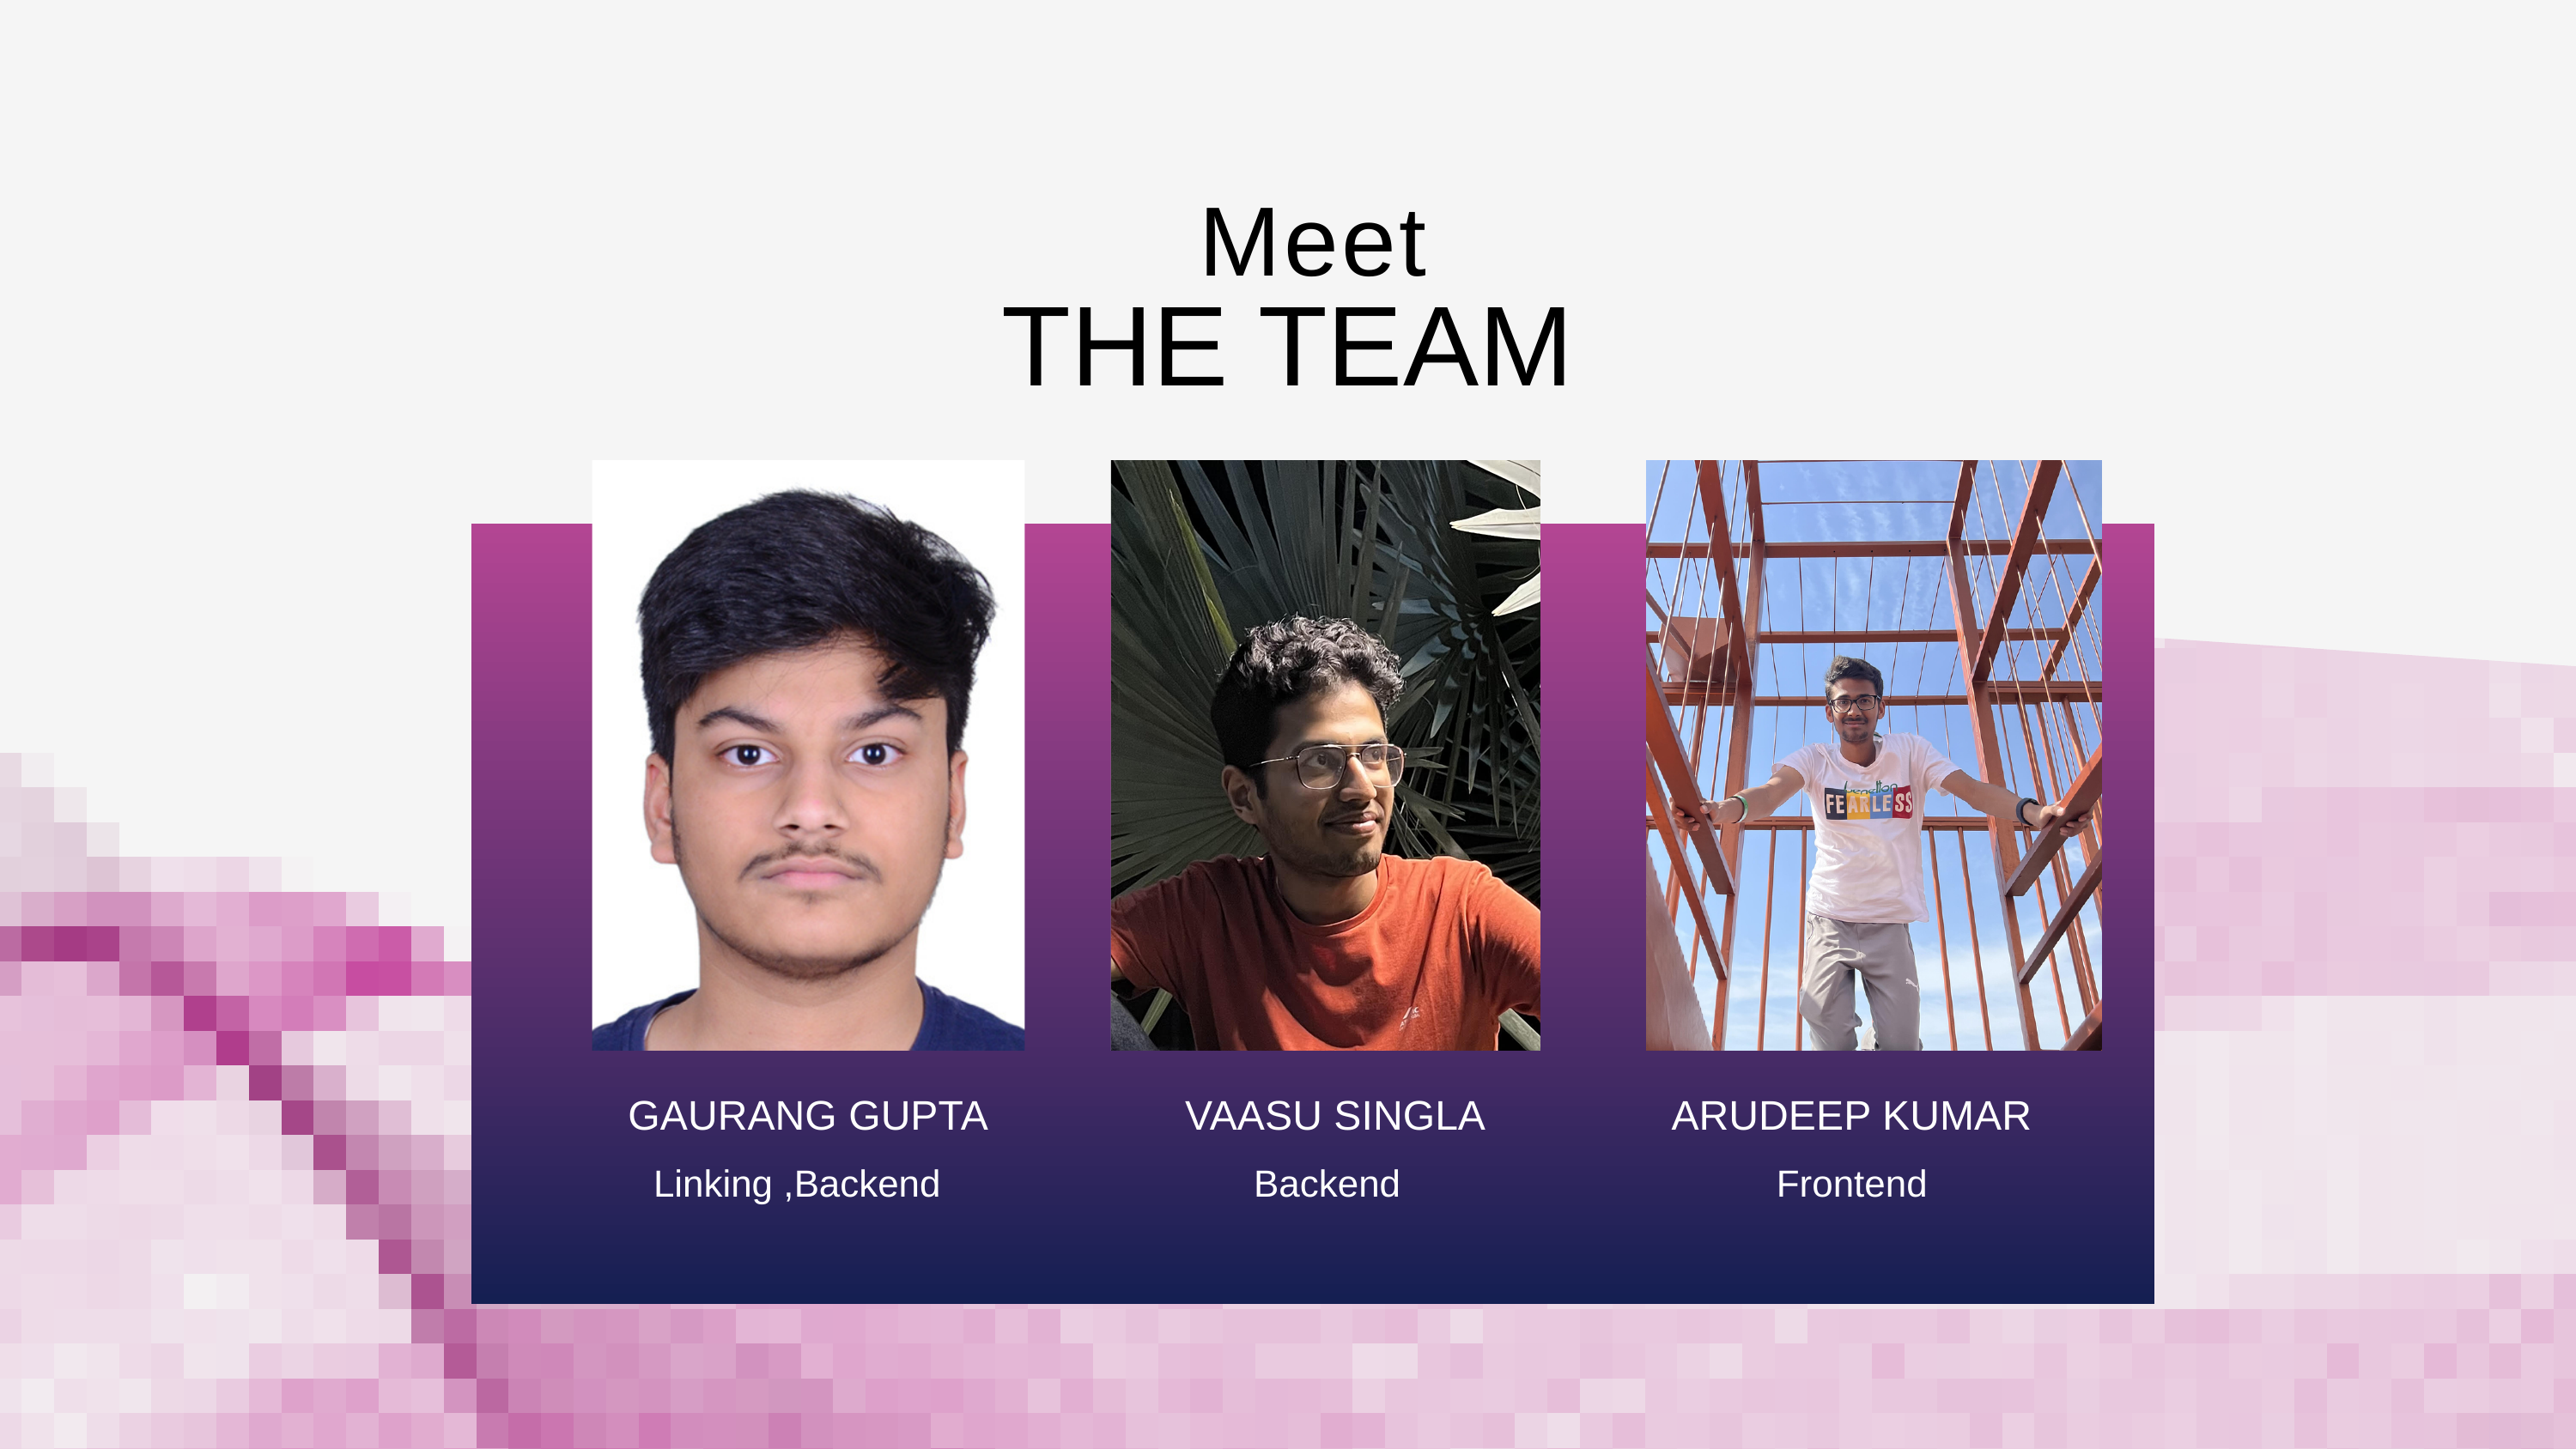

Meet
THE TEAM

GAURANG GUPTA
VAASU SINGLA
ARUDEEP KUMAR
Linking ,Backend
Backend
Frontend